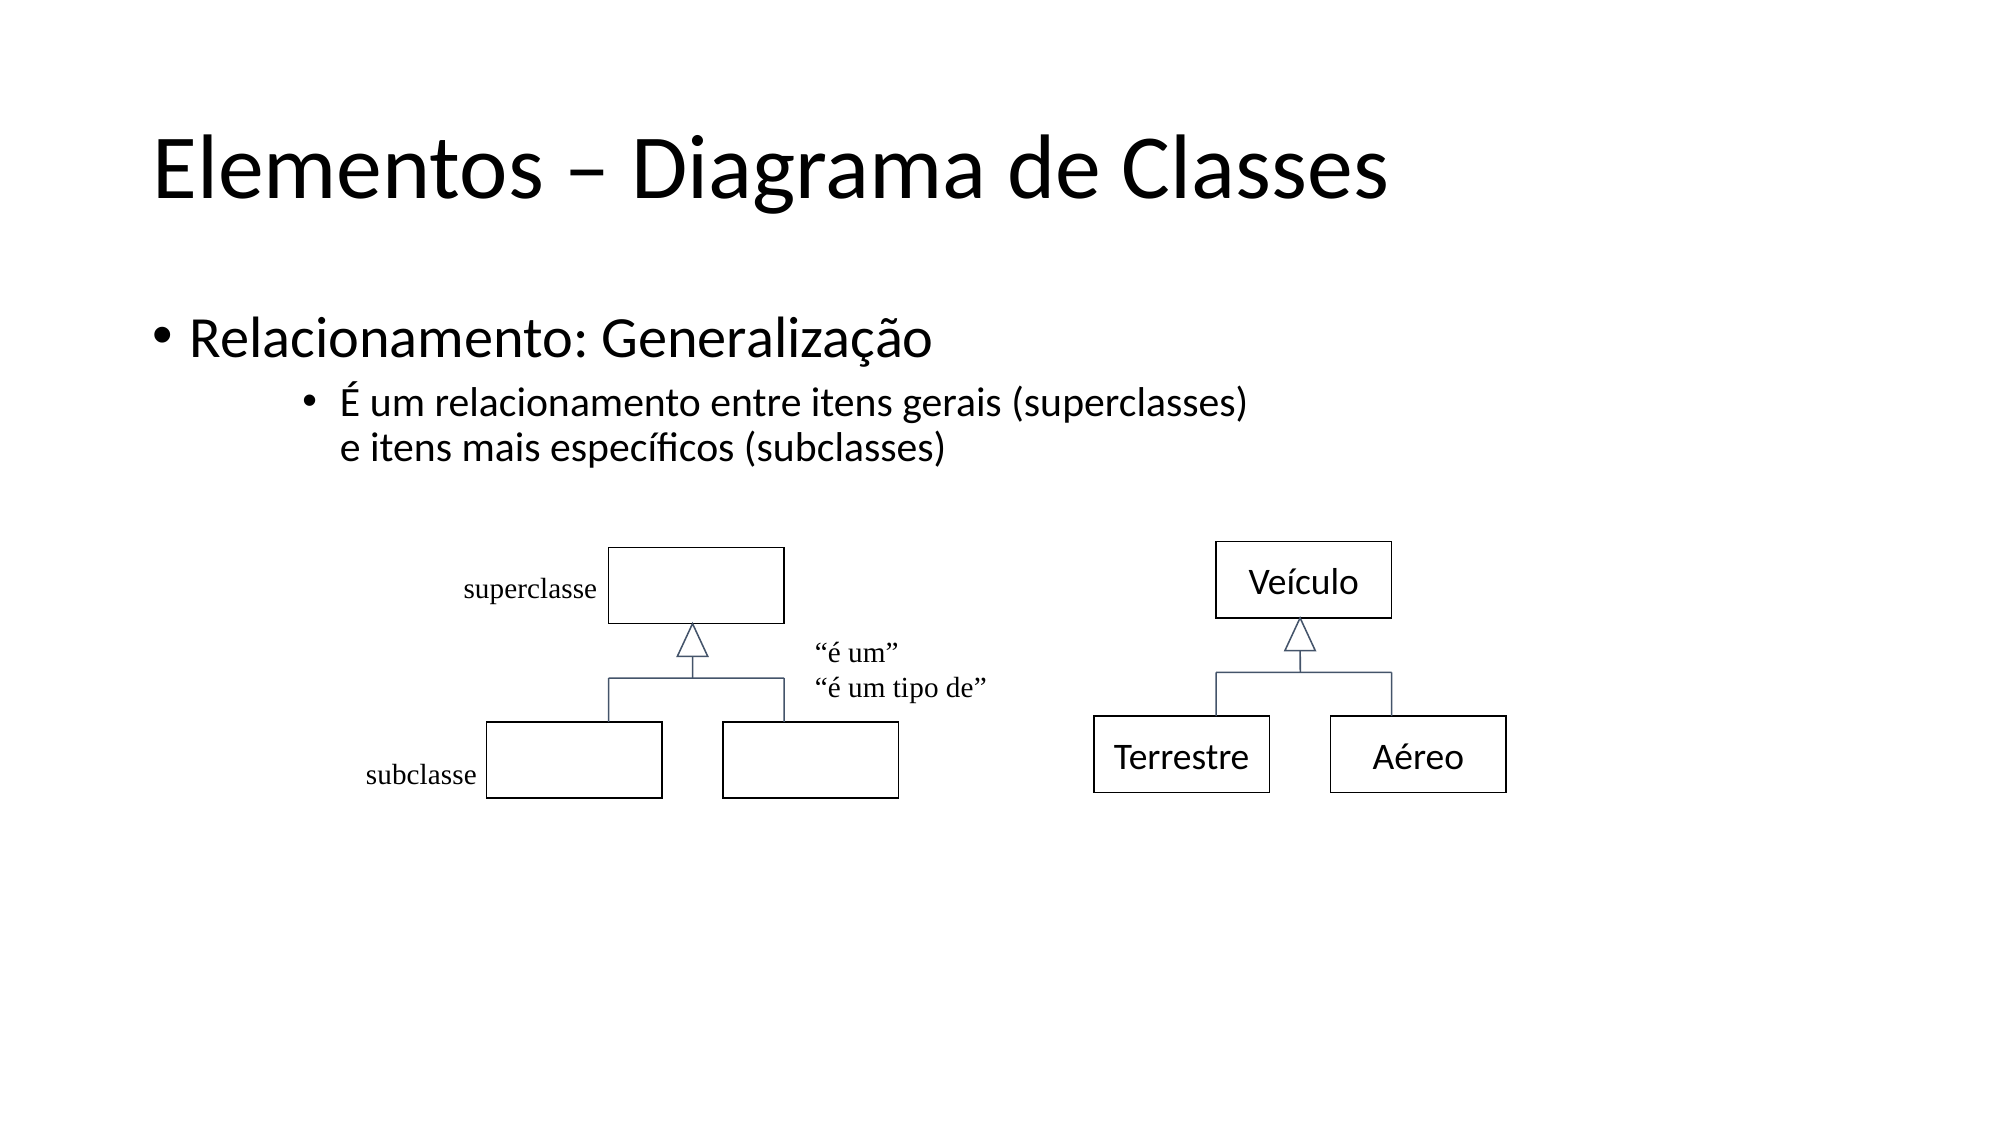

# Elementos – Diagrama de Classes
Relacionamento: Generalização
É um relacionamento entre itens gerais (superclasses)
e itens mais específicos (subclasses)
Veículo

superclasse

“é um”
“é um tipo de”

Terrestre
Aéreo

subclasse